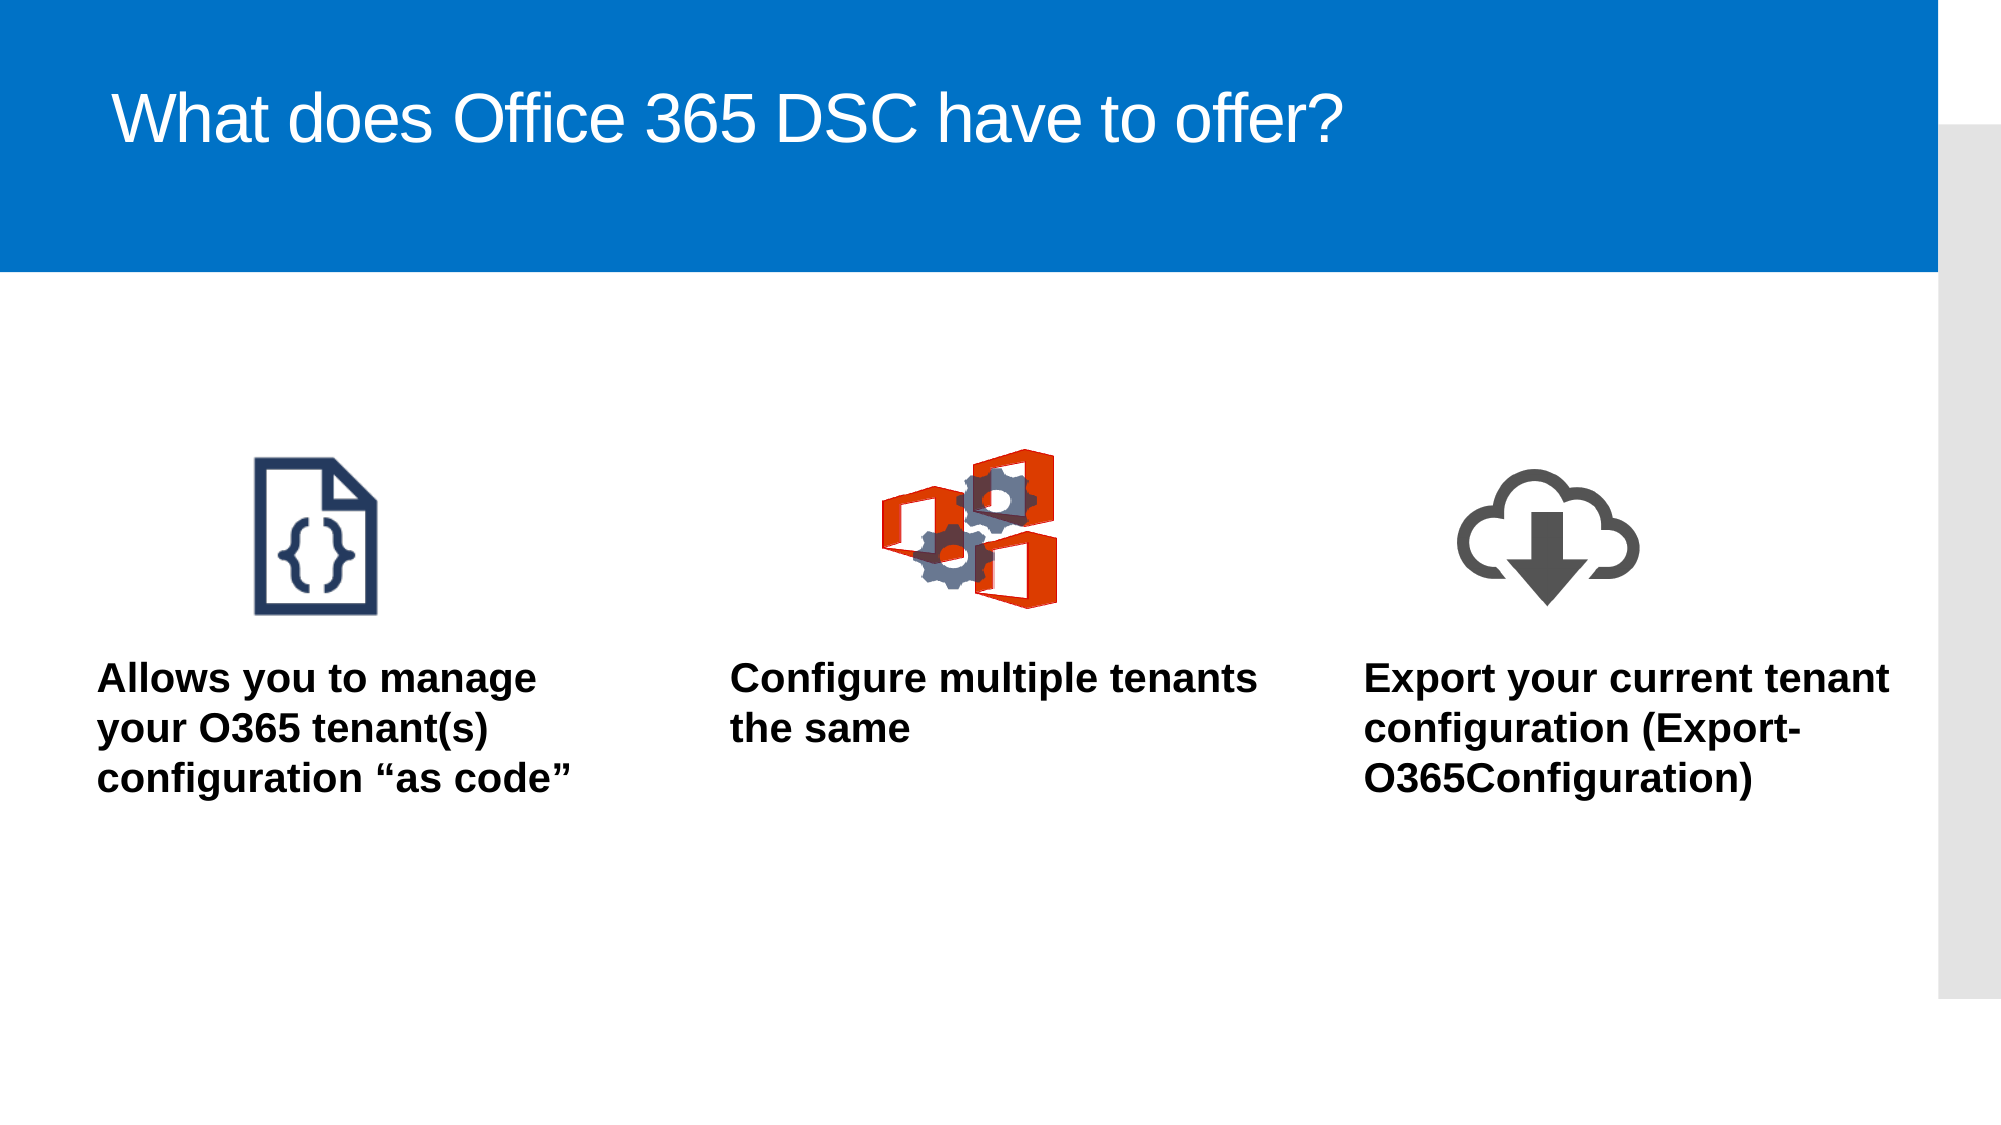

# What does Office 365 DSC have to offer?
Allows you to manage your O365 tenant(s) configuration “as code”
Configure multiple tenants the same
Export your current tenant configuration (Export-O365Configuration)